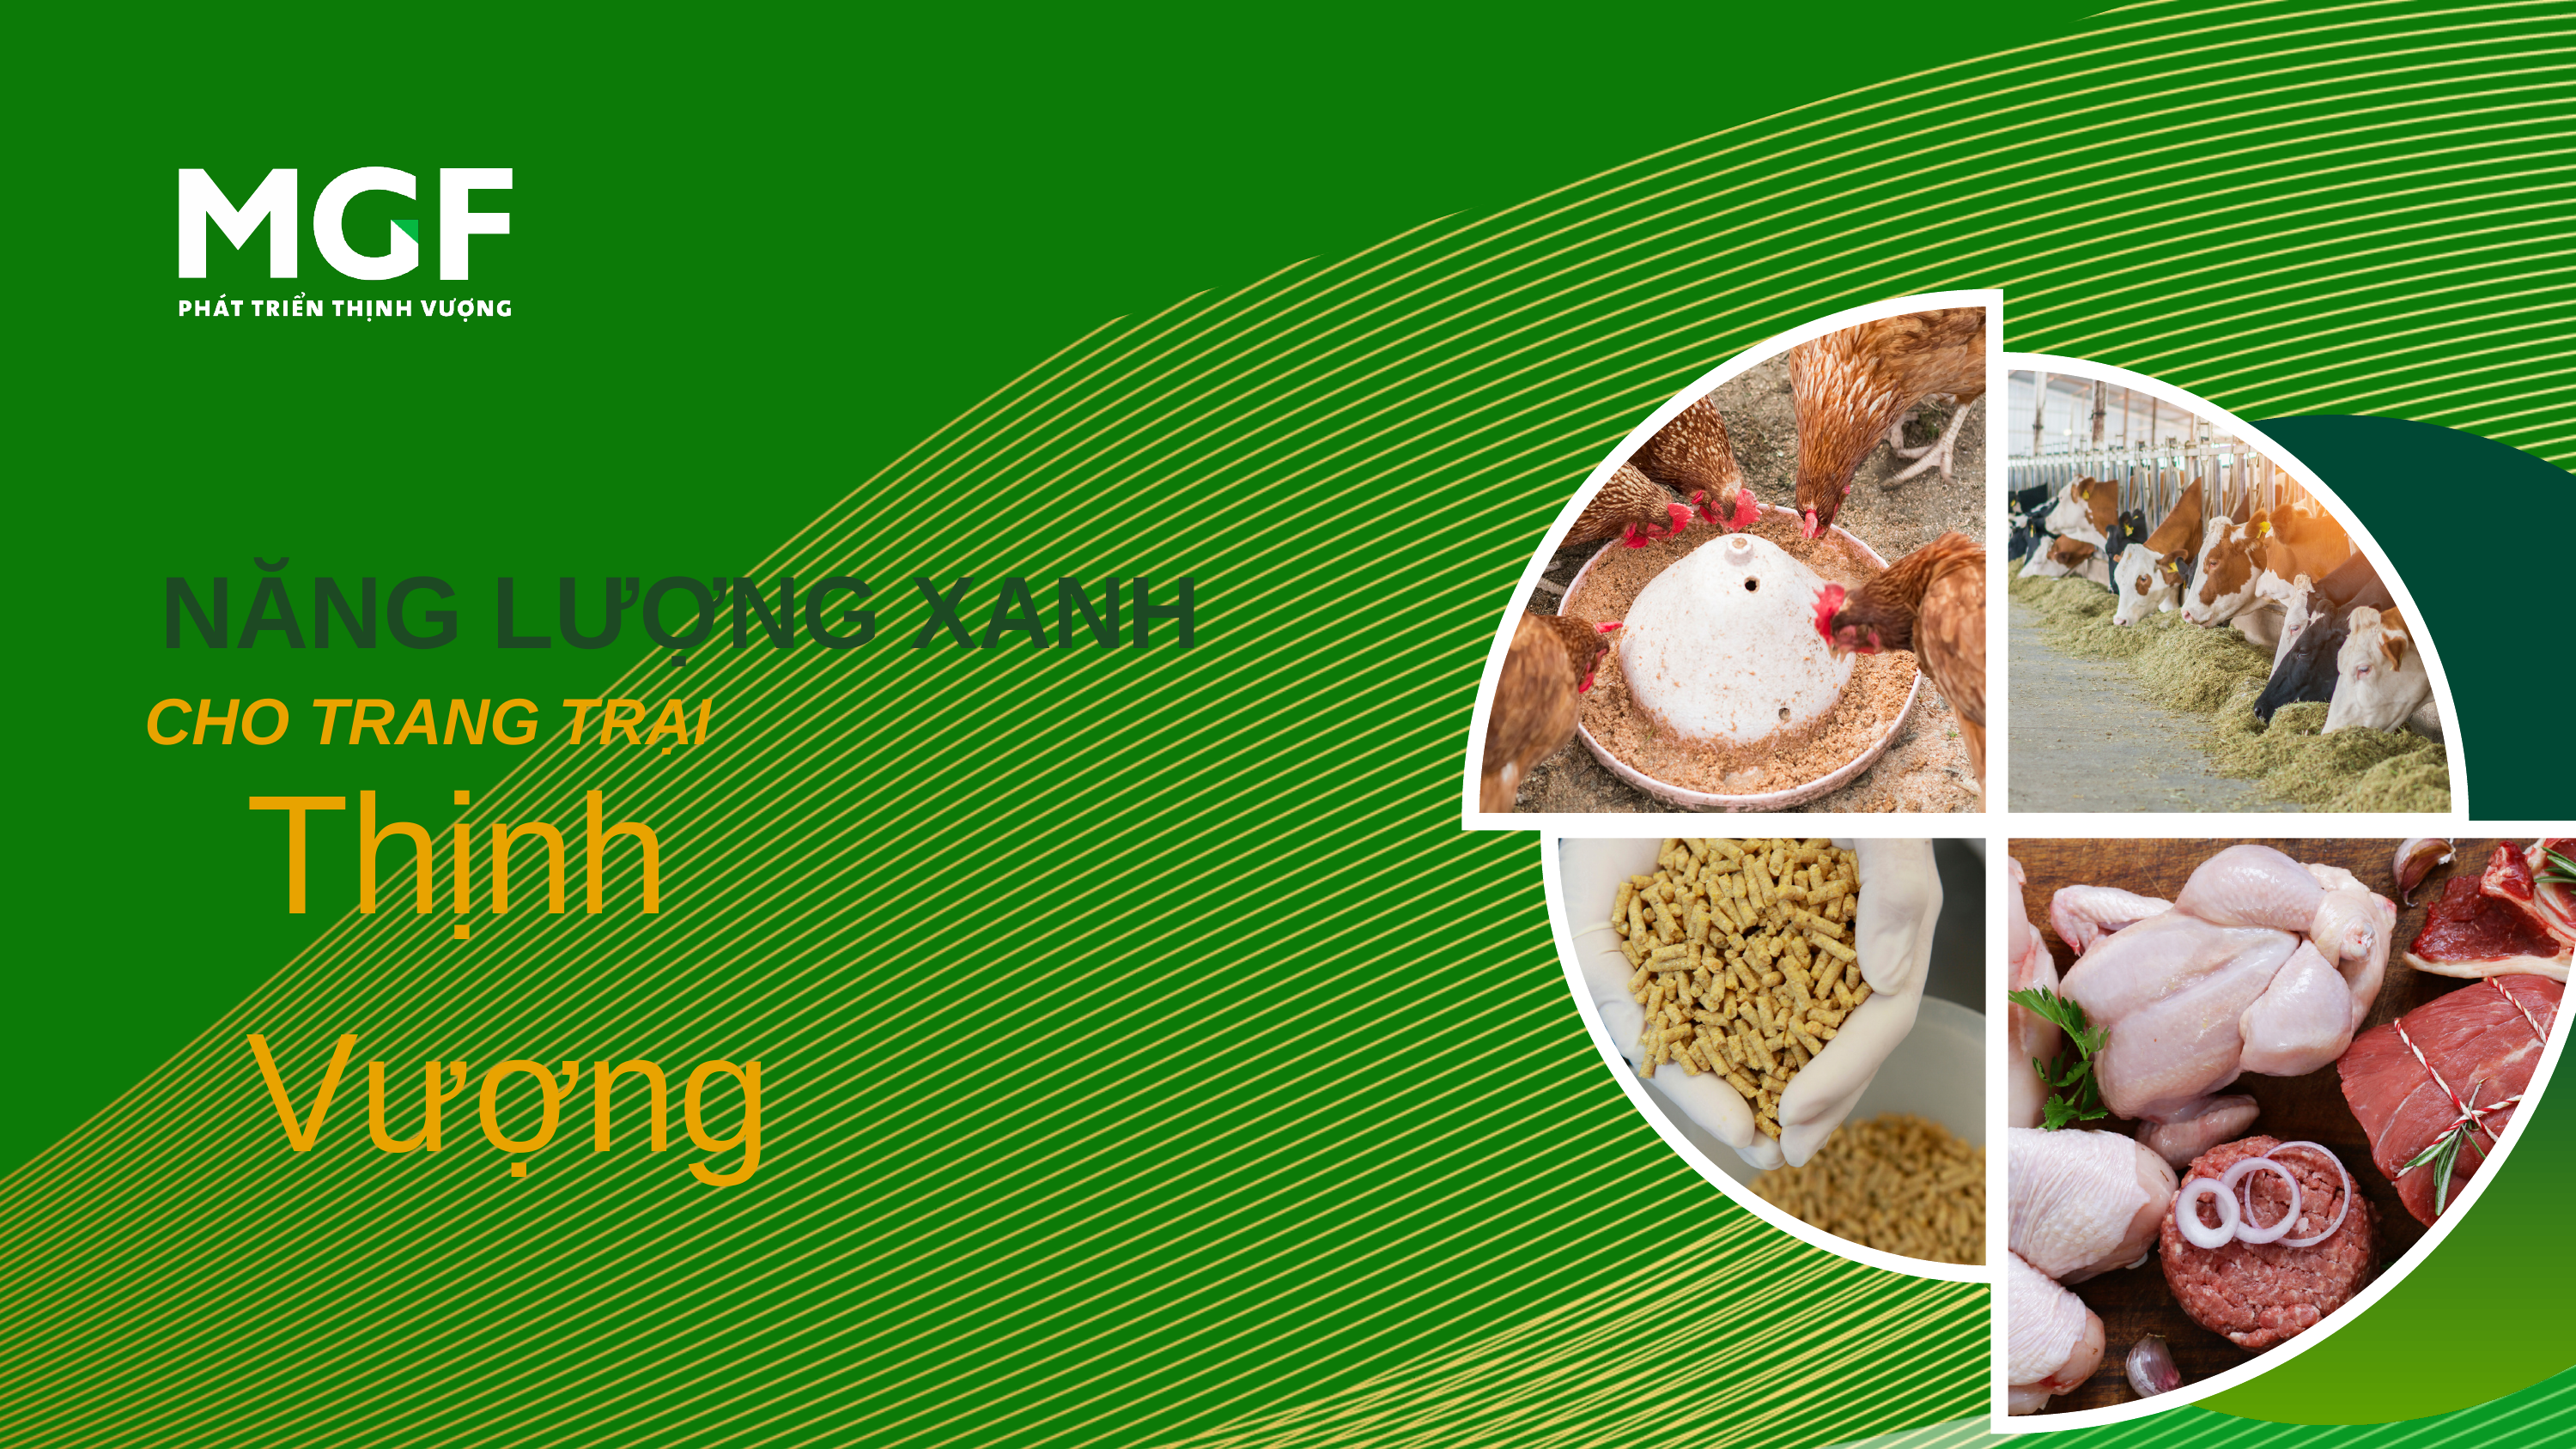

NĂNG LƯỢNG XANH
CHO TRANG TRẠI
Thịnh Vượng